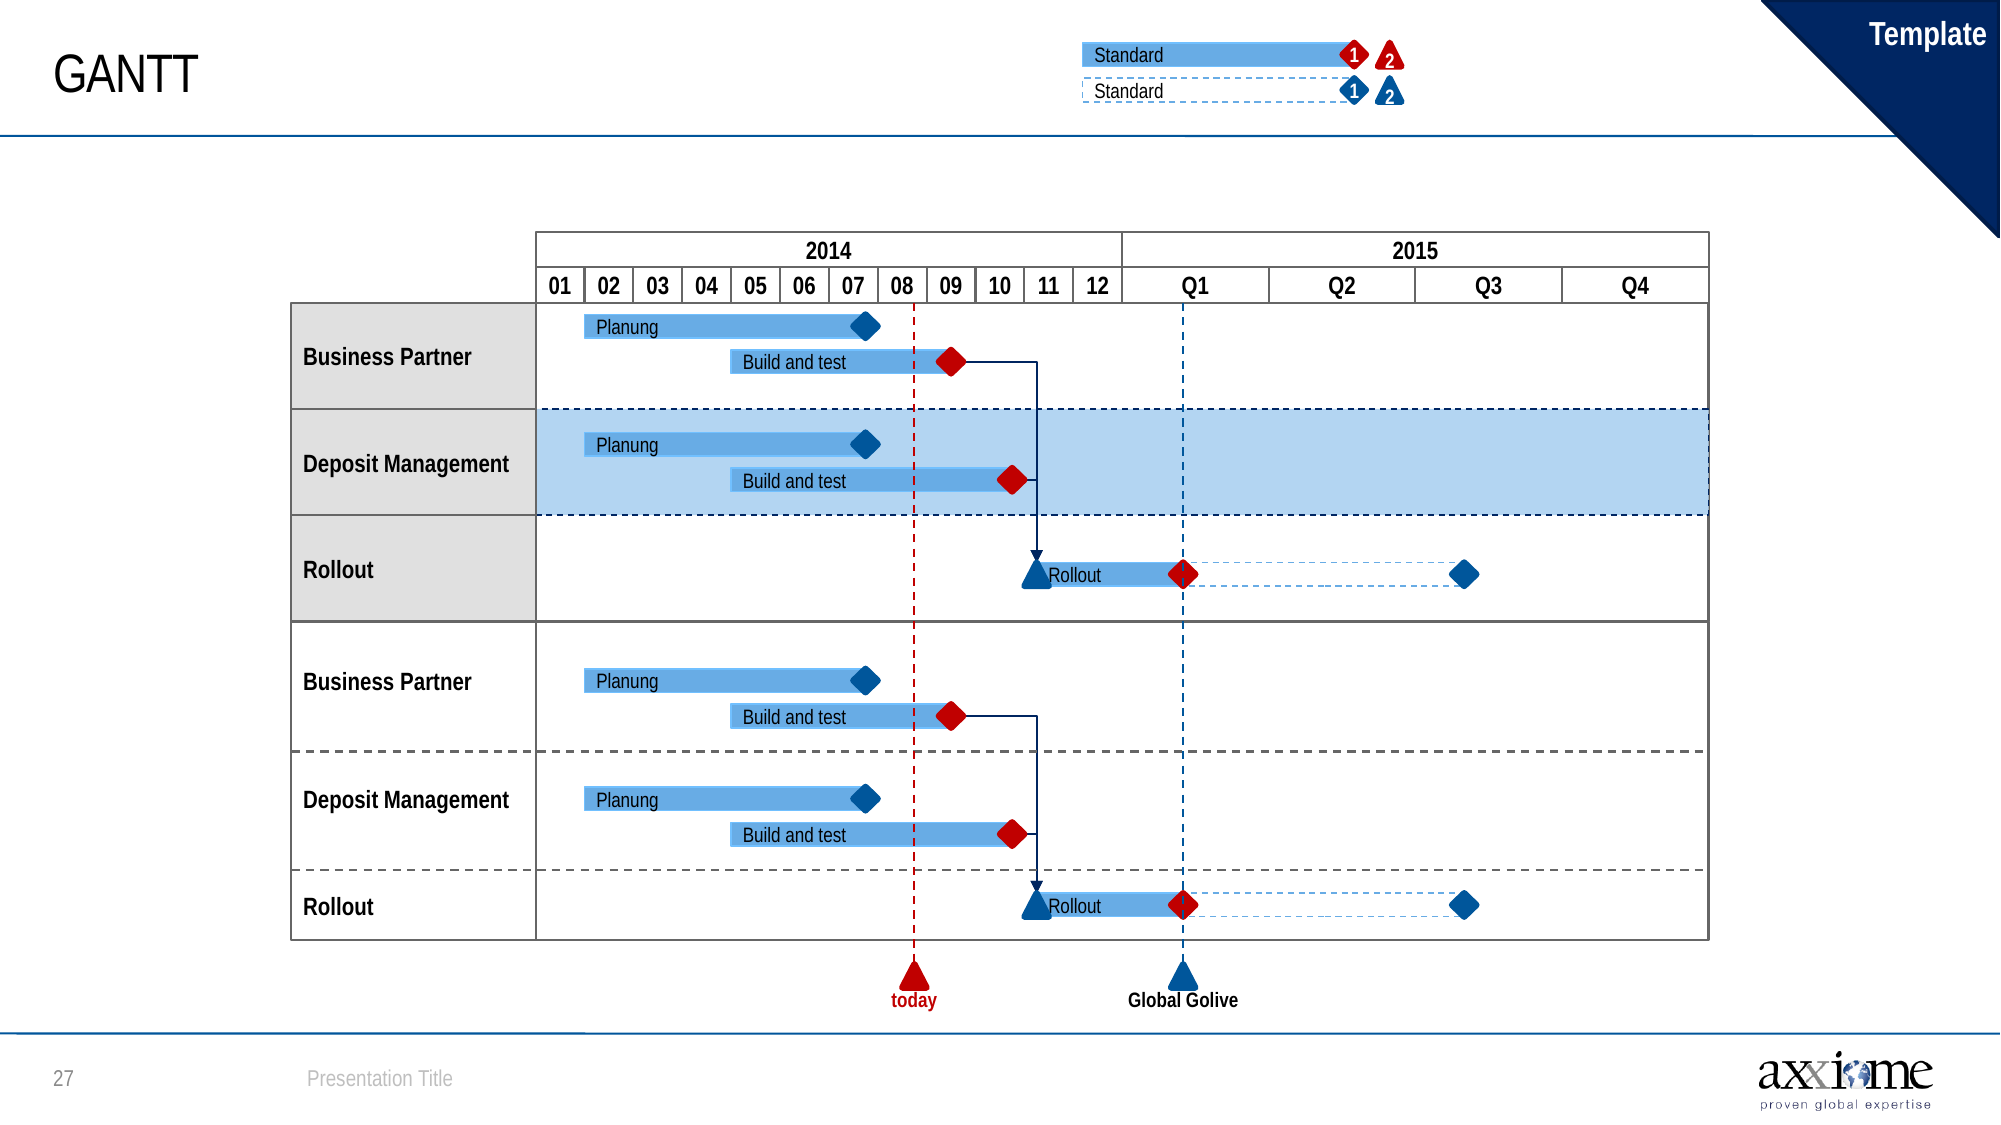

Template
# GANTT
Standard
1
2
Standard
1
2

2014
01
02
03
04
05
06
07
08
09
10
11
12
2015
Q1
Q2
Q3
Q4
Business Partner

Planung

Build and test

Deposit Management

Planung

Build and test

Rollout

Rollout

Business Partner
Planung

Build and test

Deposit Management
Planung

Build and test

Rollout

Rollout

today
Global Golive
Presentation Title
27